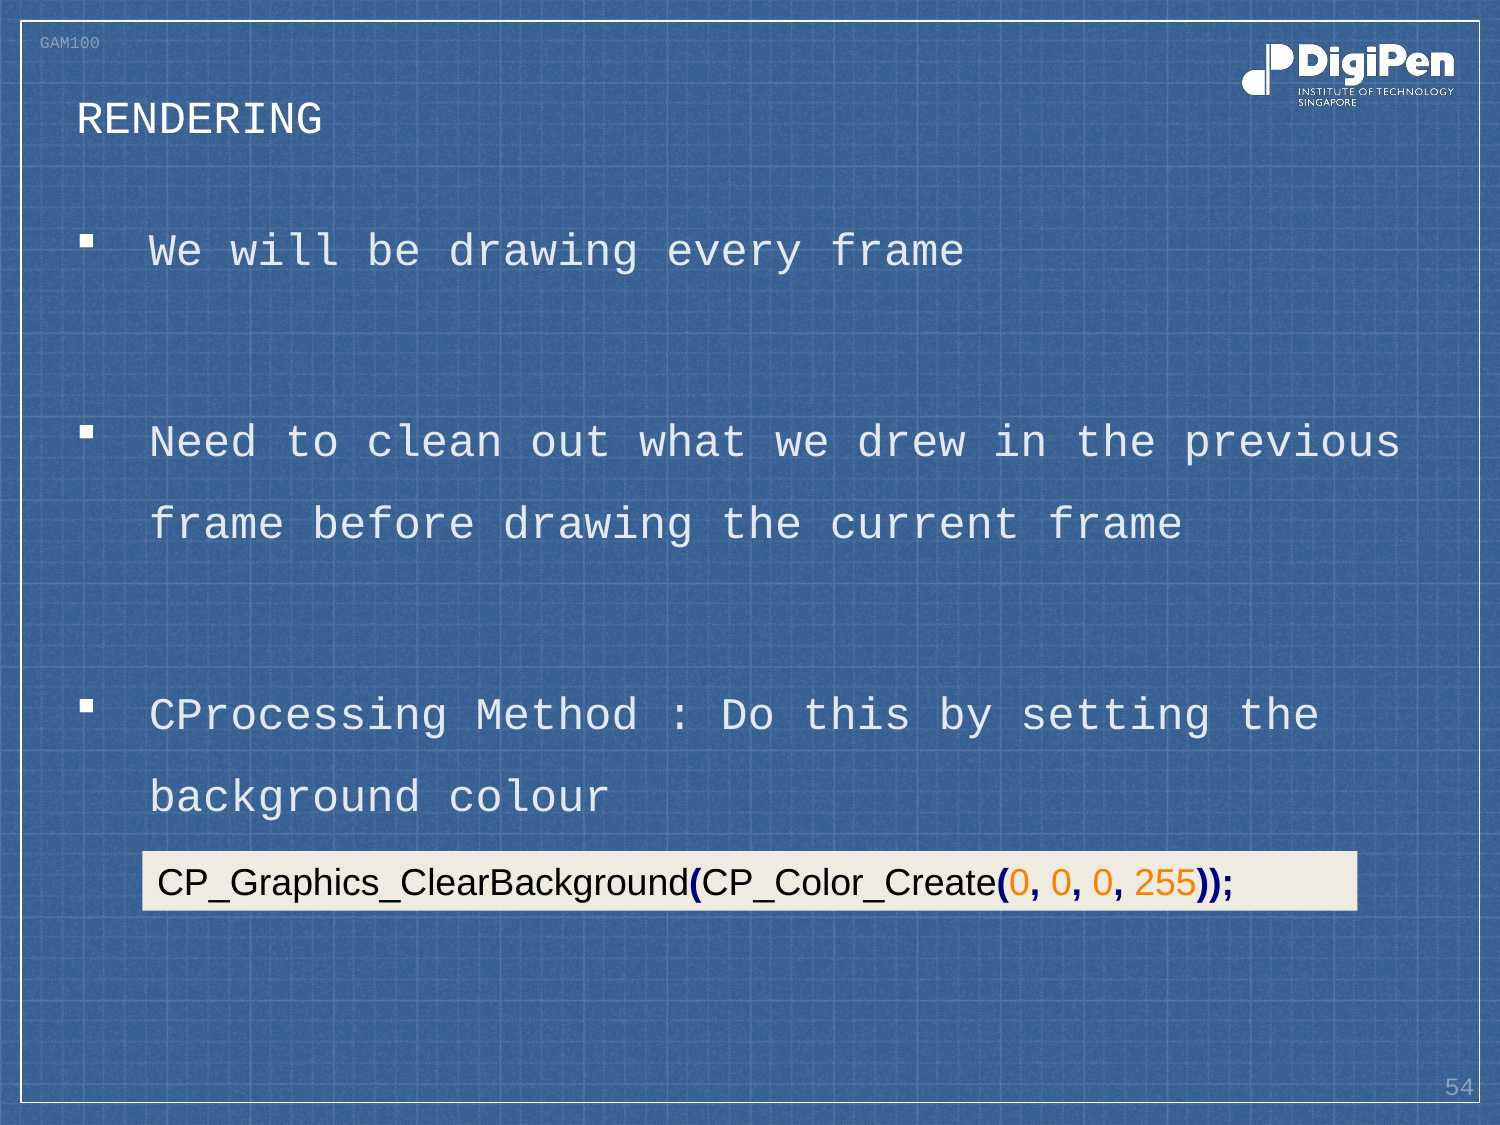

# rendering
We will be drawing every frame

Need to clean out what we drew in the previous frame before drawing the current frame

CProcessing Method : Do this by setting the background colour

CP_Graphics_ClearBackground(CP_Color_Create(0, 0, 0, 255));
54